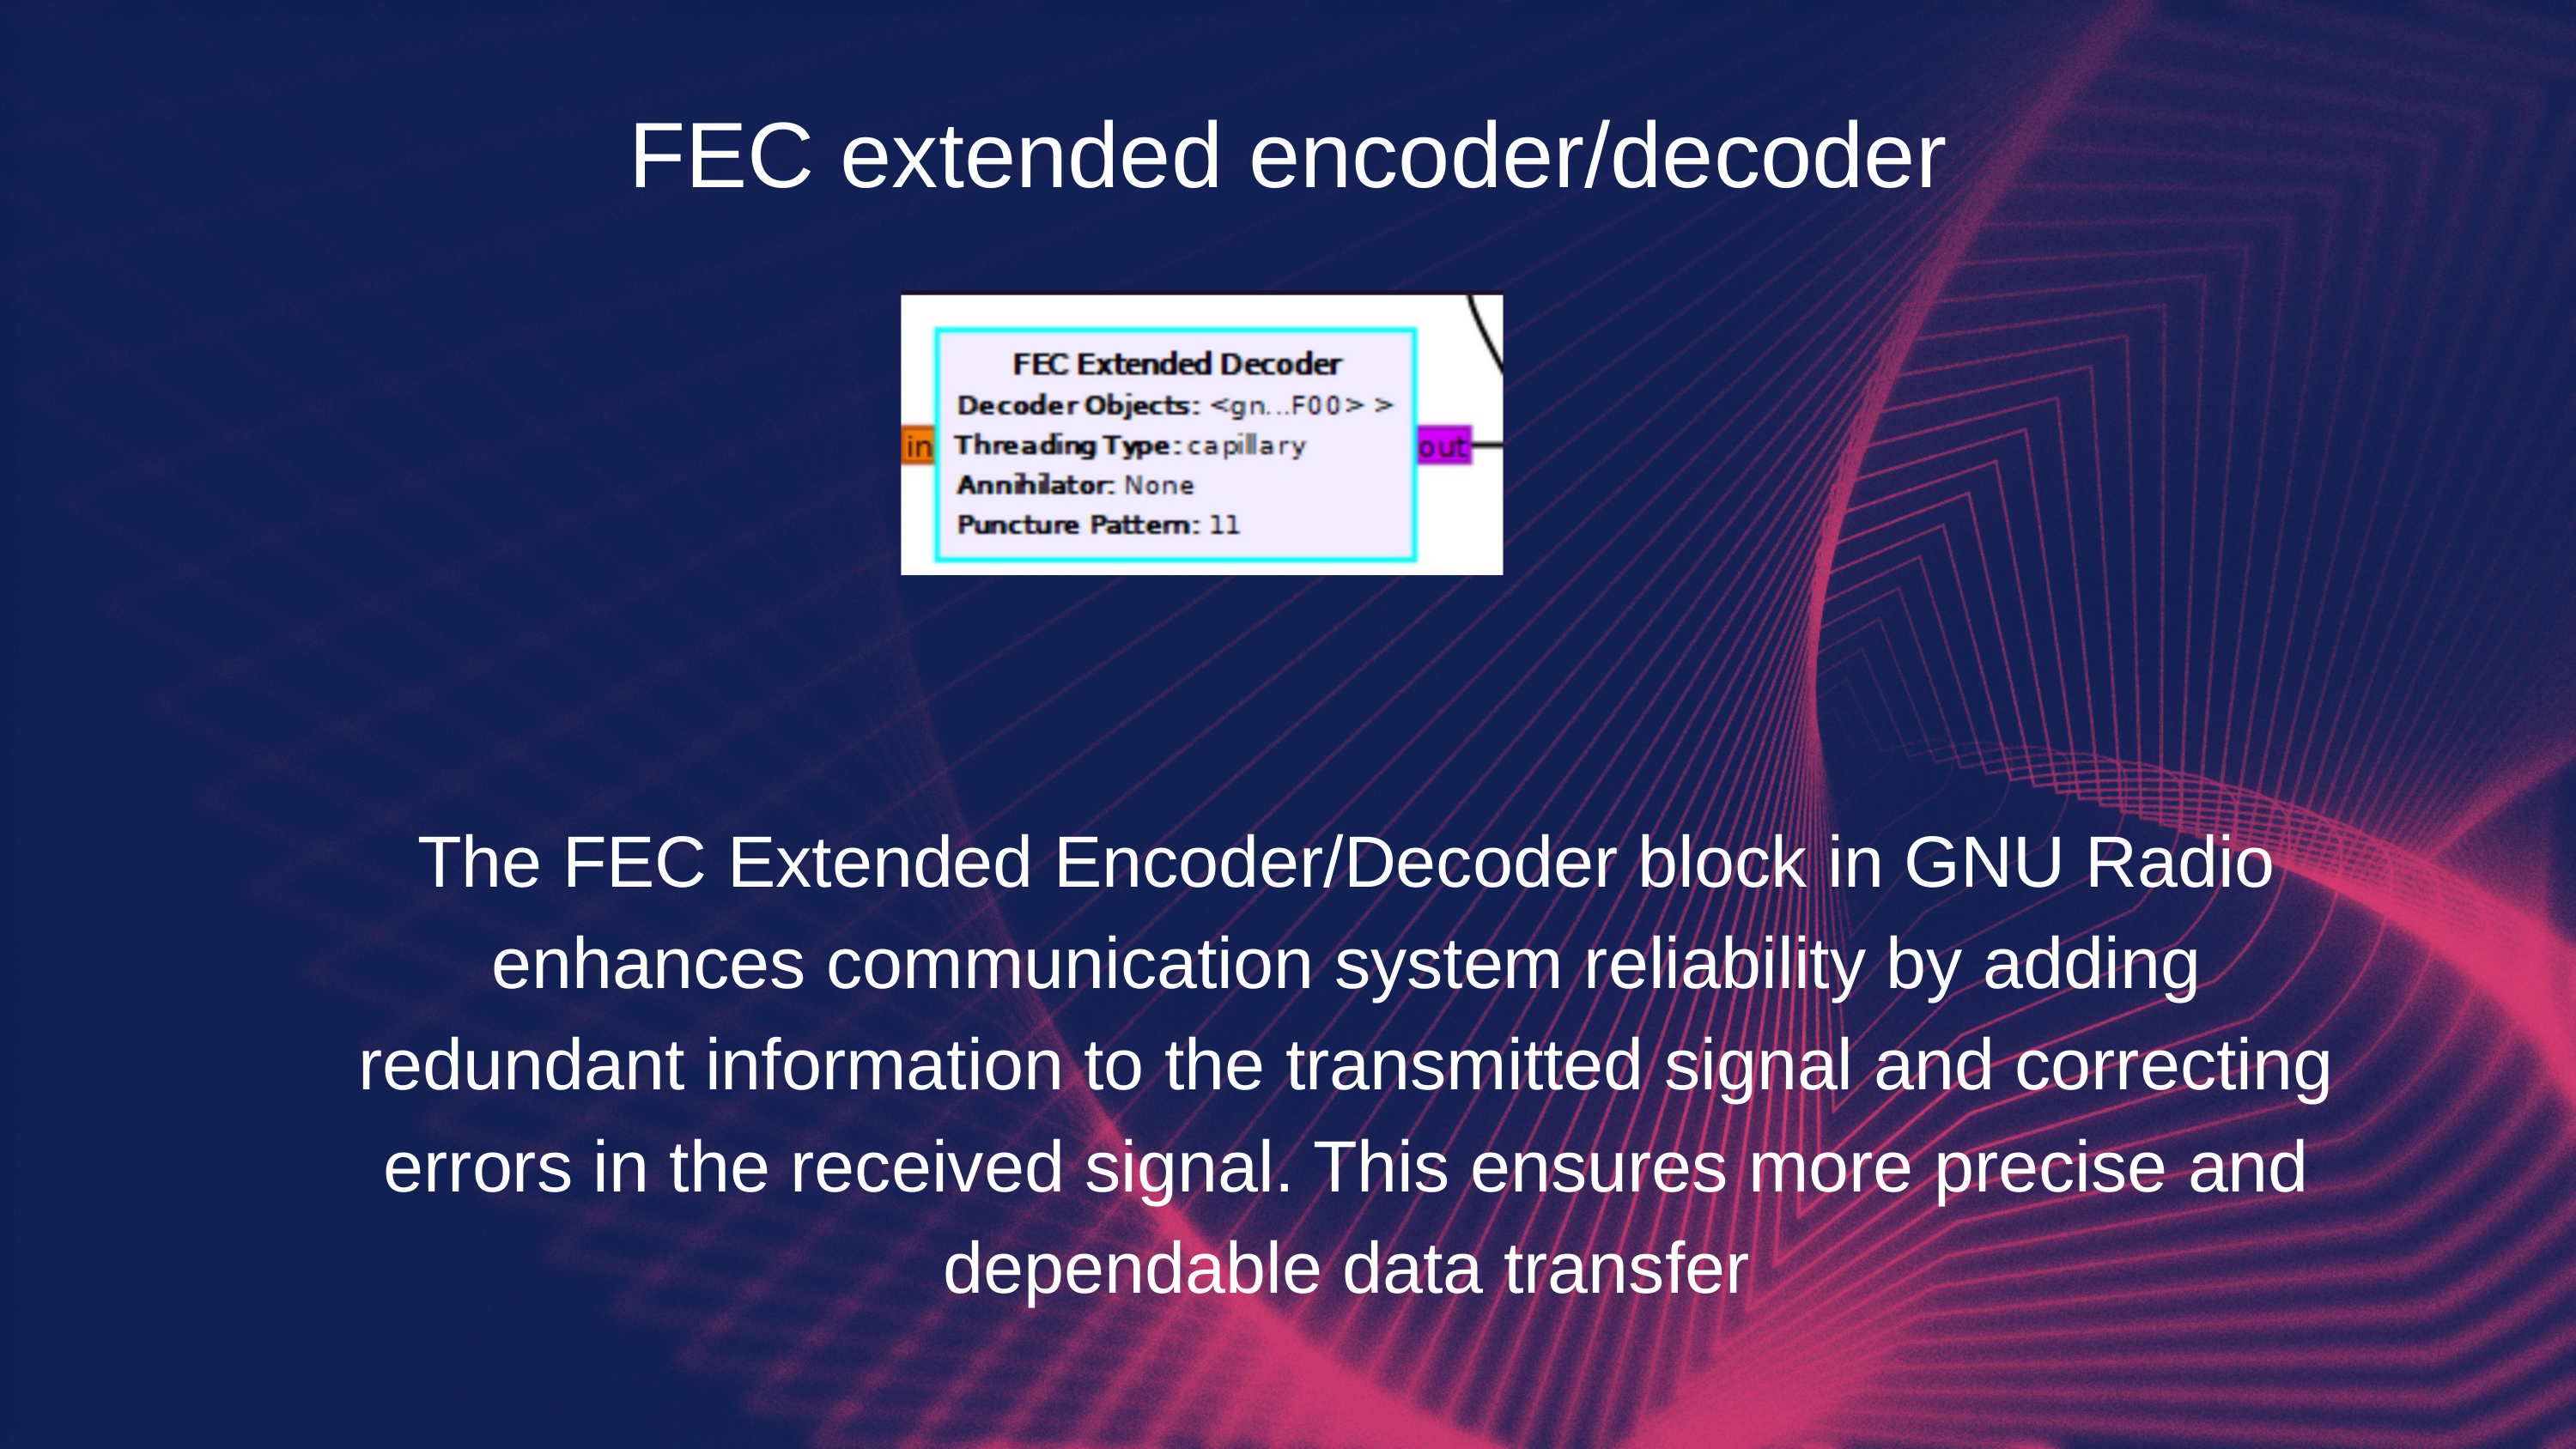

FEC extended encoder/decoder

The FEC Extended Encoder/Decoder block in GNU Radio enhances communication system reliability by adding redundant information to the transmitted signal and correcting errors in the received signal. This ensures more precise and dependable data transfer